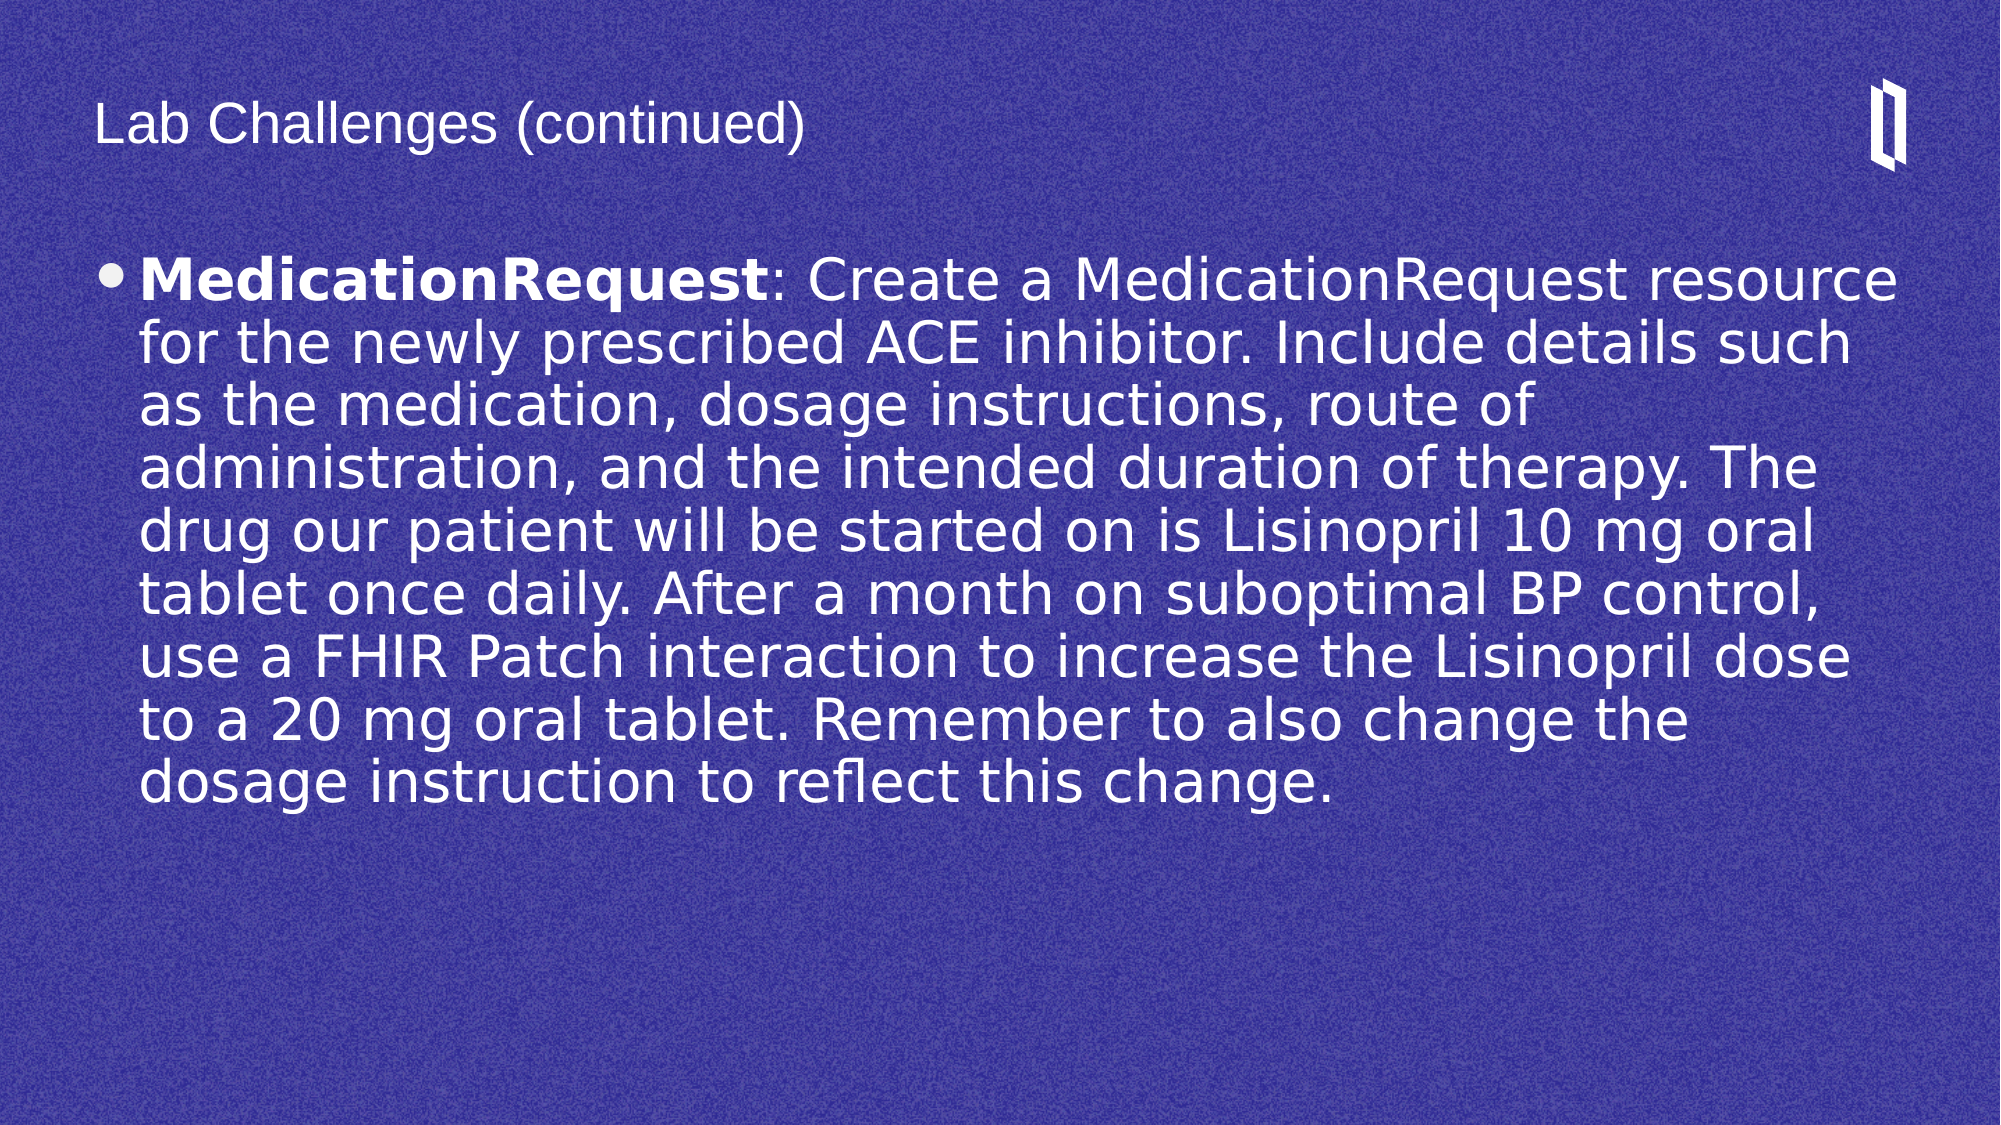

# Lab Challenges (continued)
MedicationRequest: Create a MedicationRequest resource for the newly prescribed ACE inhibitor. Include details such as the medication, dosage instructions, route of administration, and the intended duration of therapy. The drug our patient will be started on is Lisinopril 10 mg oral tablet once daily. After a month on suboptimal BP control, use a FHIR Patch interaction to increase the Lisinopril dose to a 20 mg oral tablet. Remember to also change the dosage instruction to reflect this change.